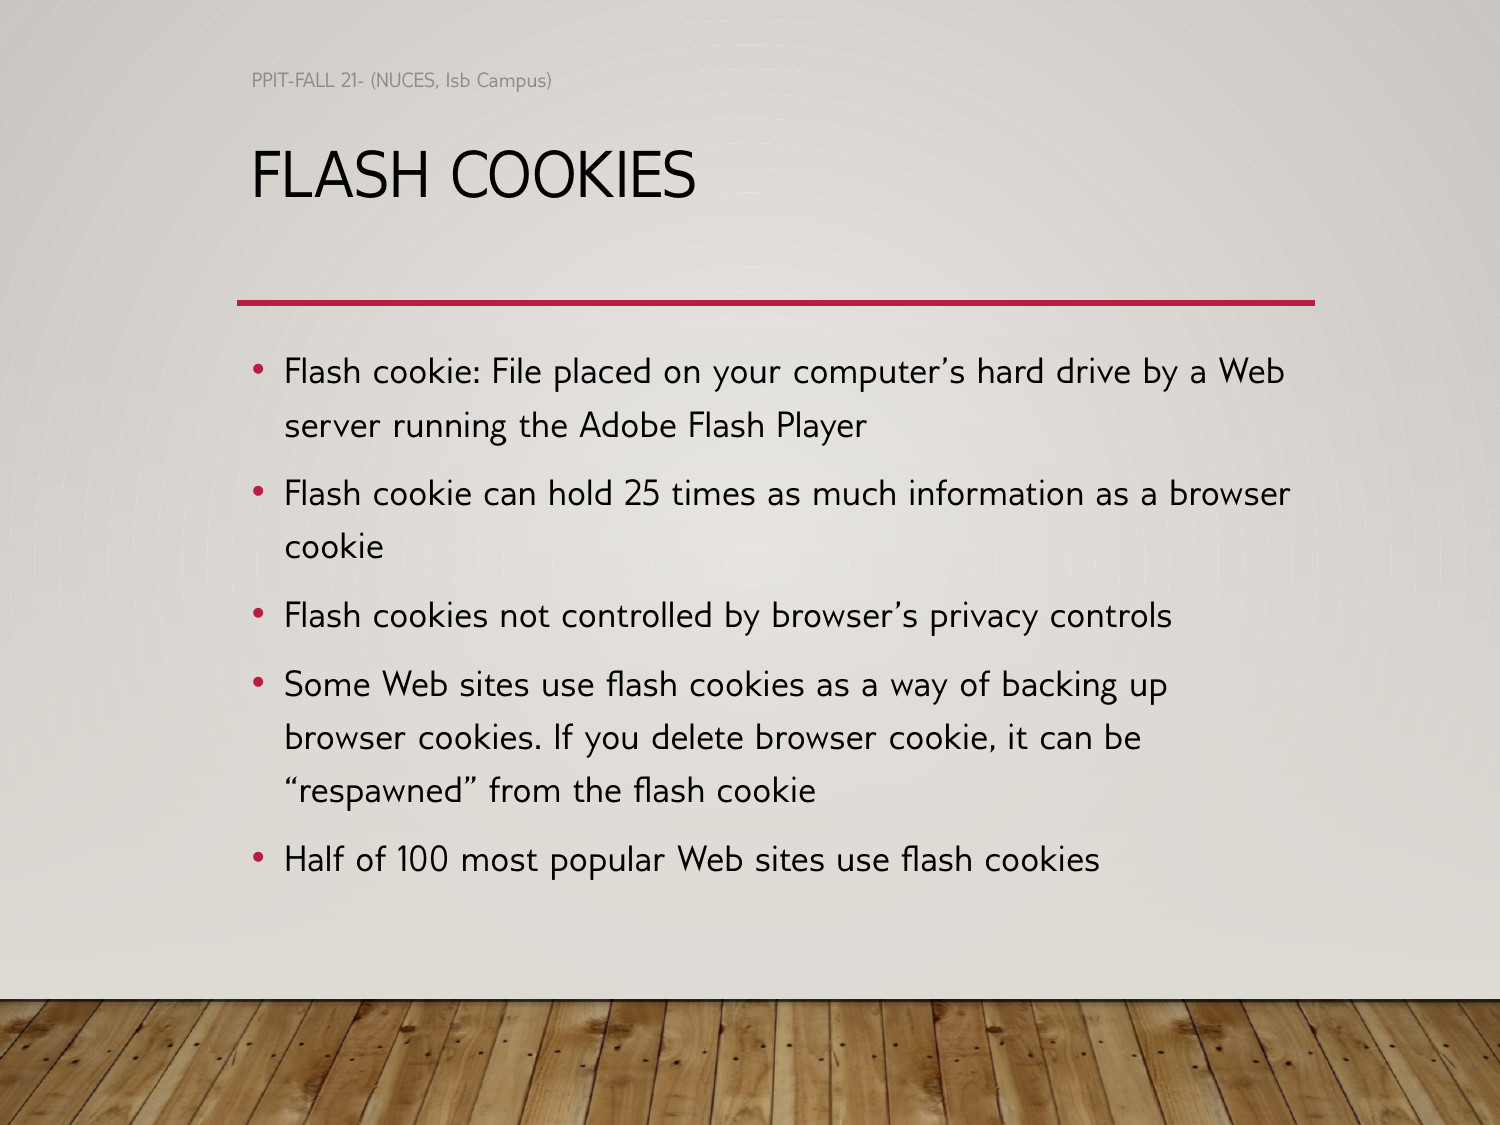

PPIT-FALL 21- (NUCES, Isb Campus)
# Flash Cookies
Flash cookie: File placed on your computer’s hard drive by a Web server running the Adobe Flash Player
Flash cookie can hold 25 times as much information as a browser cookie
Flash cookies not controlled by browser’s privacy controls
Some Web sites use flash cookies as a way of backing up browser cookies. If you delete browser cookie, it can be “respawned” from the flash cookie
Half of 100 most popular Web sites use flash cookies